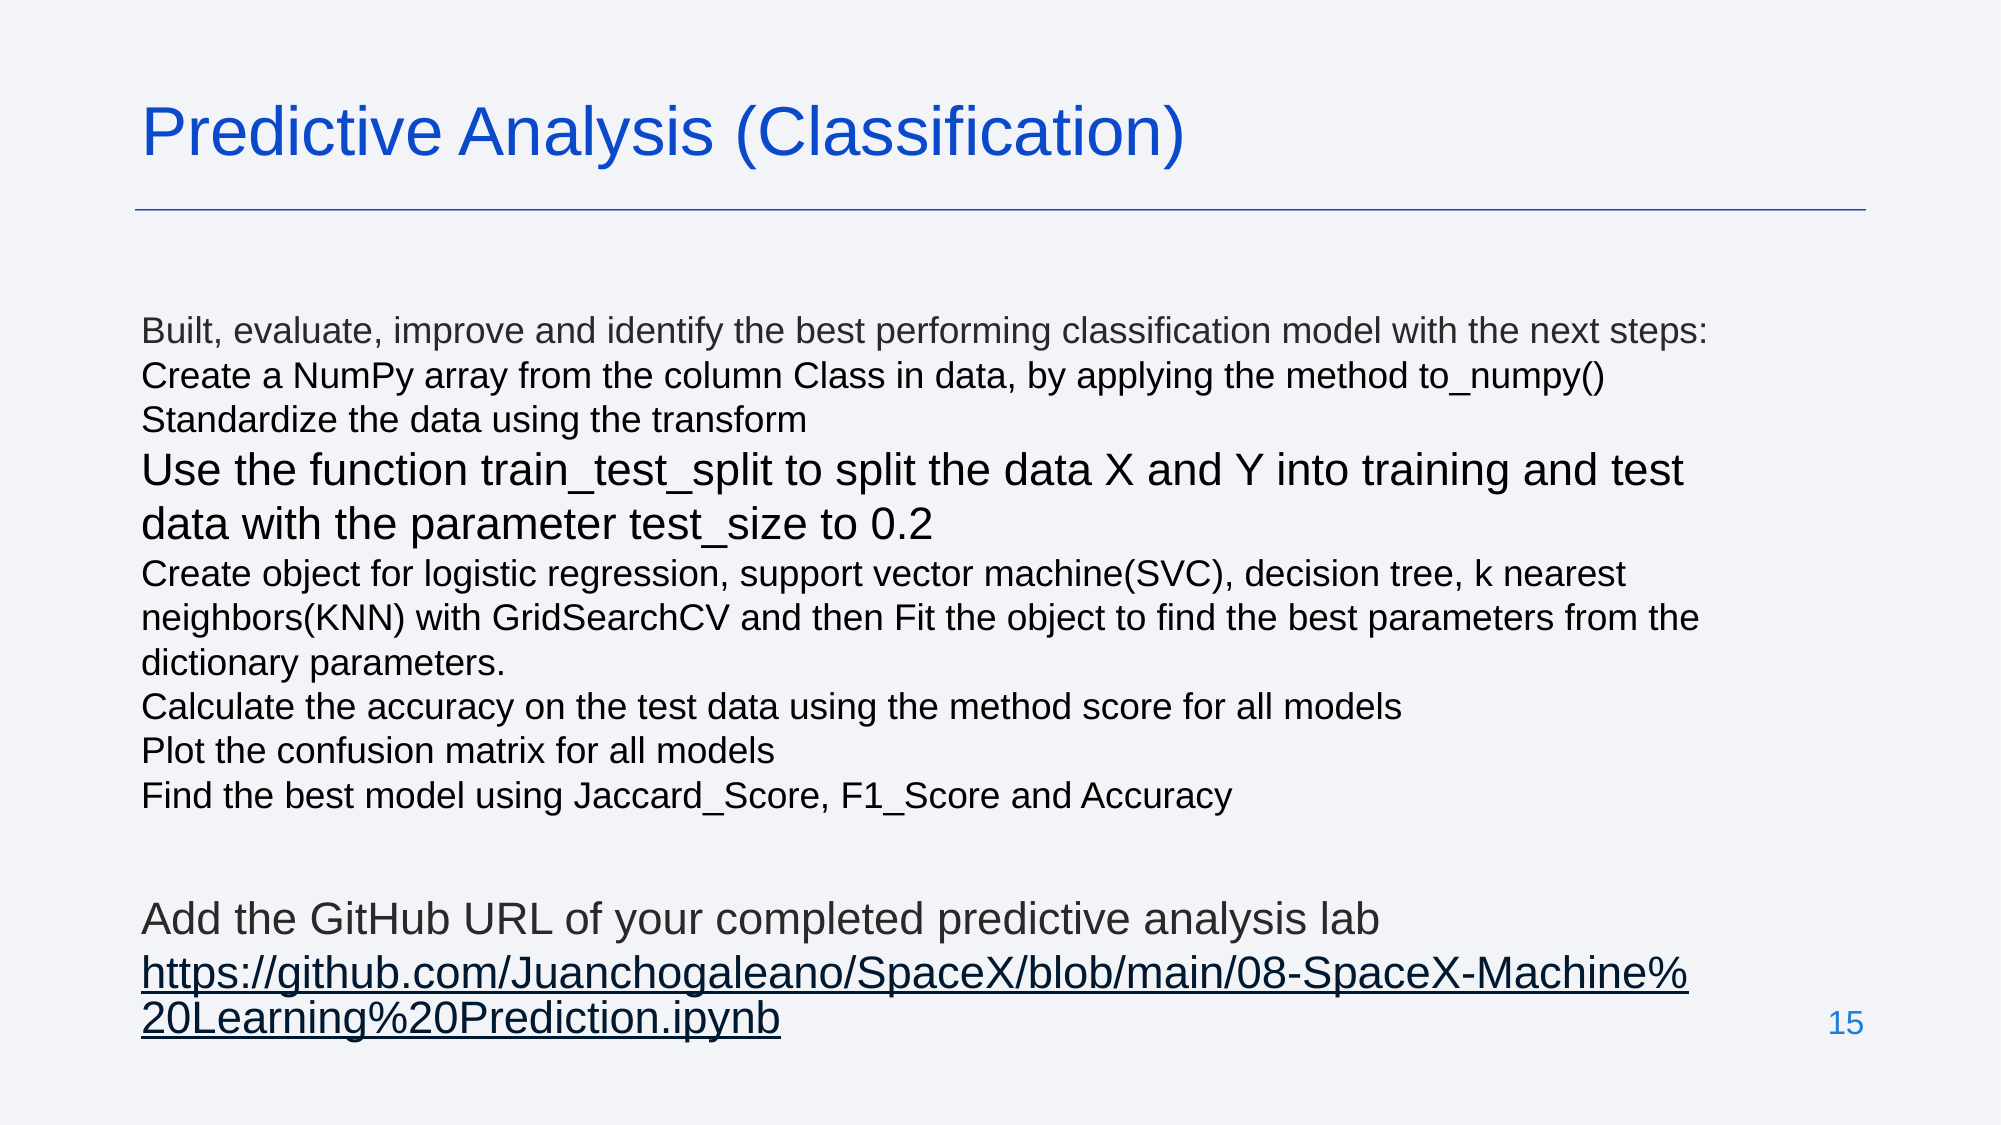

Predictive Analysis (Classification)
Built, evaluate, improve and identify the best performing classification model with the next steps:
Create a NumPy array from the column Class in data, by applying the method to_numpy()
Standardize the data using the transform
Use the function train_test_split to split the data X and Y into training and test data with the parameter test_size to 0.2
Create object for logistic regression, support vector machine(SVC), decision tree, k nearest neighbors(KNN) with GridSearchCV and then Fit the object to find the best parameters from the dictionary parameters.
Calculate the accuracy on the test data using the method score for all models
Plot the confusion matrix for all models
Find the best model using Jaccard_Score, F1_Score and Accuracy

Add the GitHub URL of your completed predictive analysis lab https://github.com/Juanchogaleano/SpaceX/blob/main/08-SpaceX-Machine%20Learning%20Prediction.ipynb

15